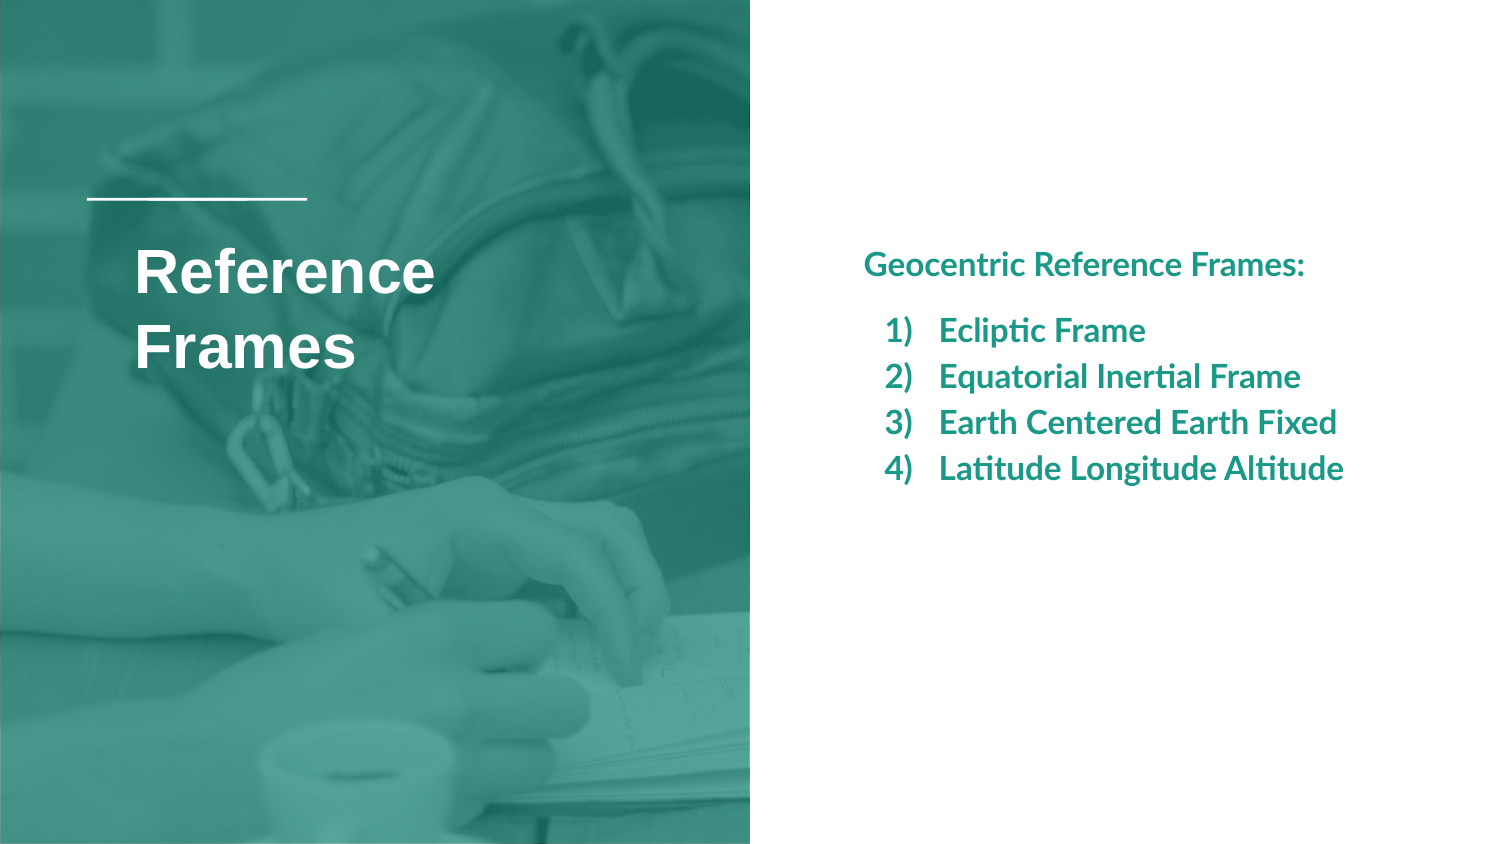

# Reference Frames
Geocentric Reference Frames:
Ecliptic Frame
Equatorial Inertial Frame
Earth Centered Earth Fixed
Latitude Longitude Altitude